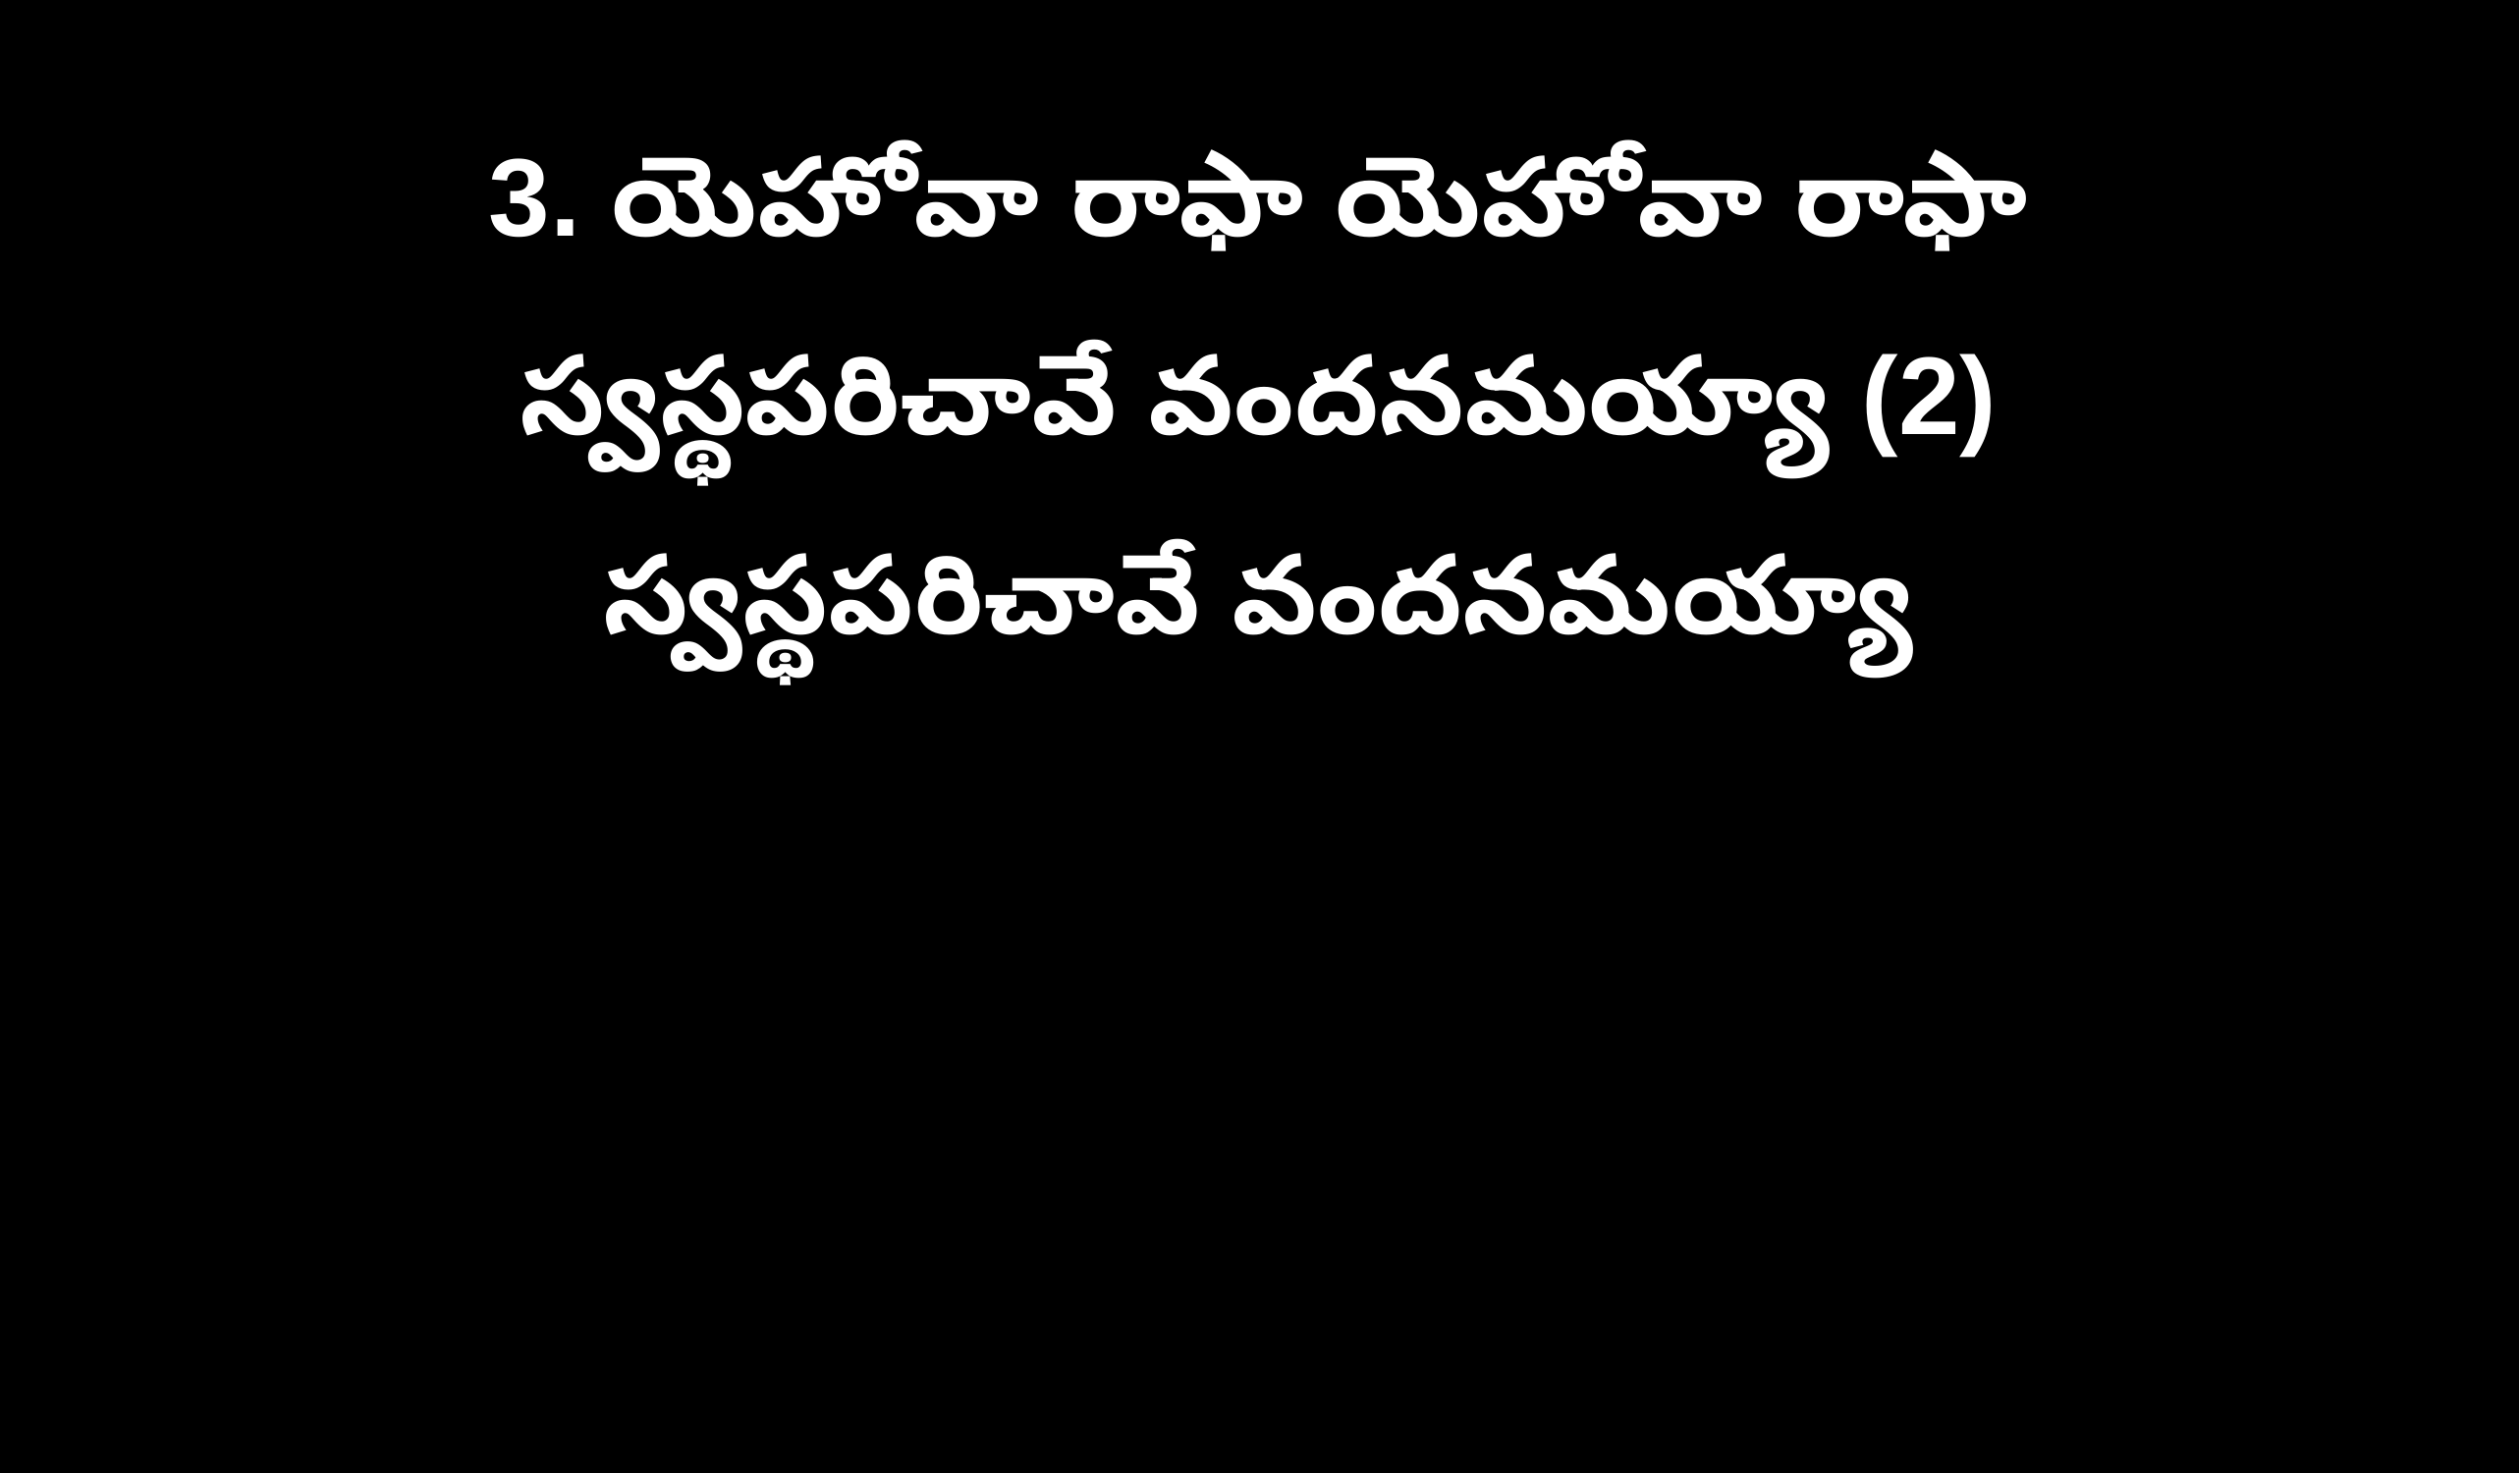

3. యెహోవా రాఫా యెహోవా రాఫా
స్వస్థపరిచావే వందనమయ్యా (2)
స్వస్థపరిచావే వందనమయ్యా